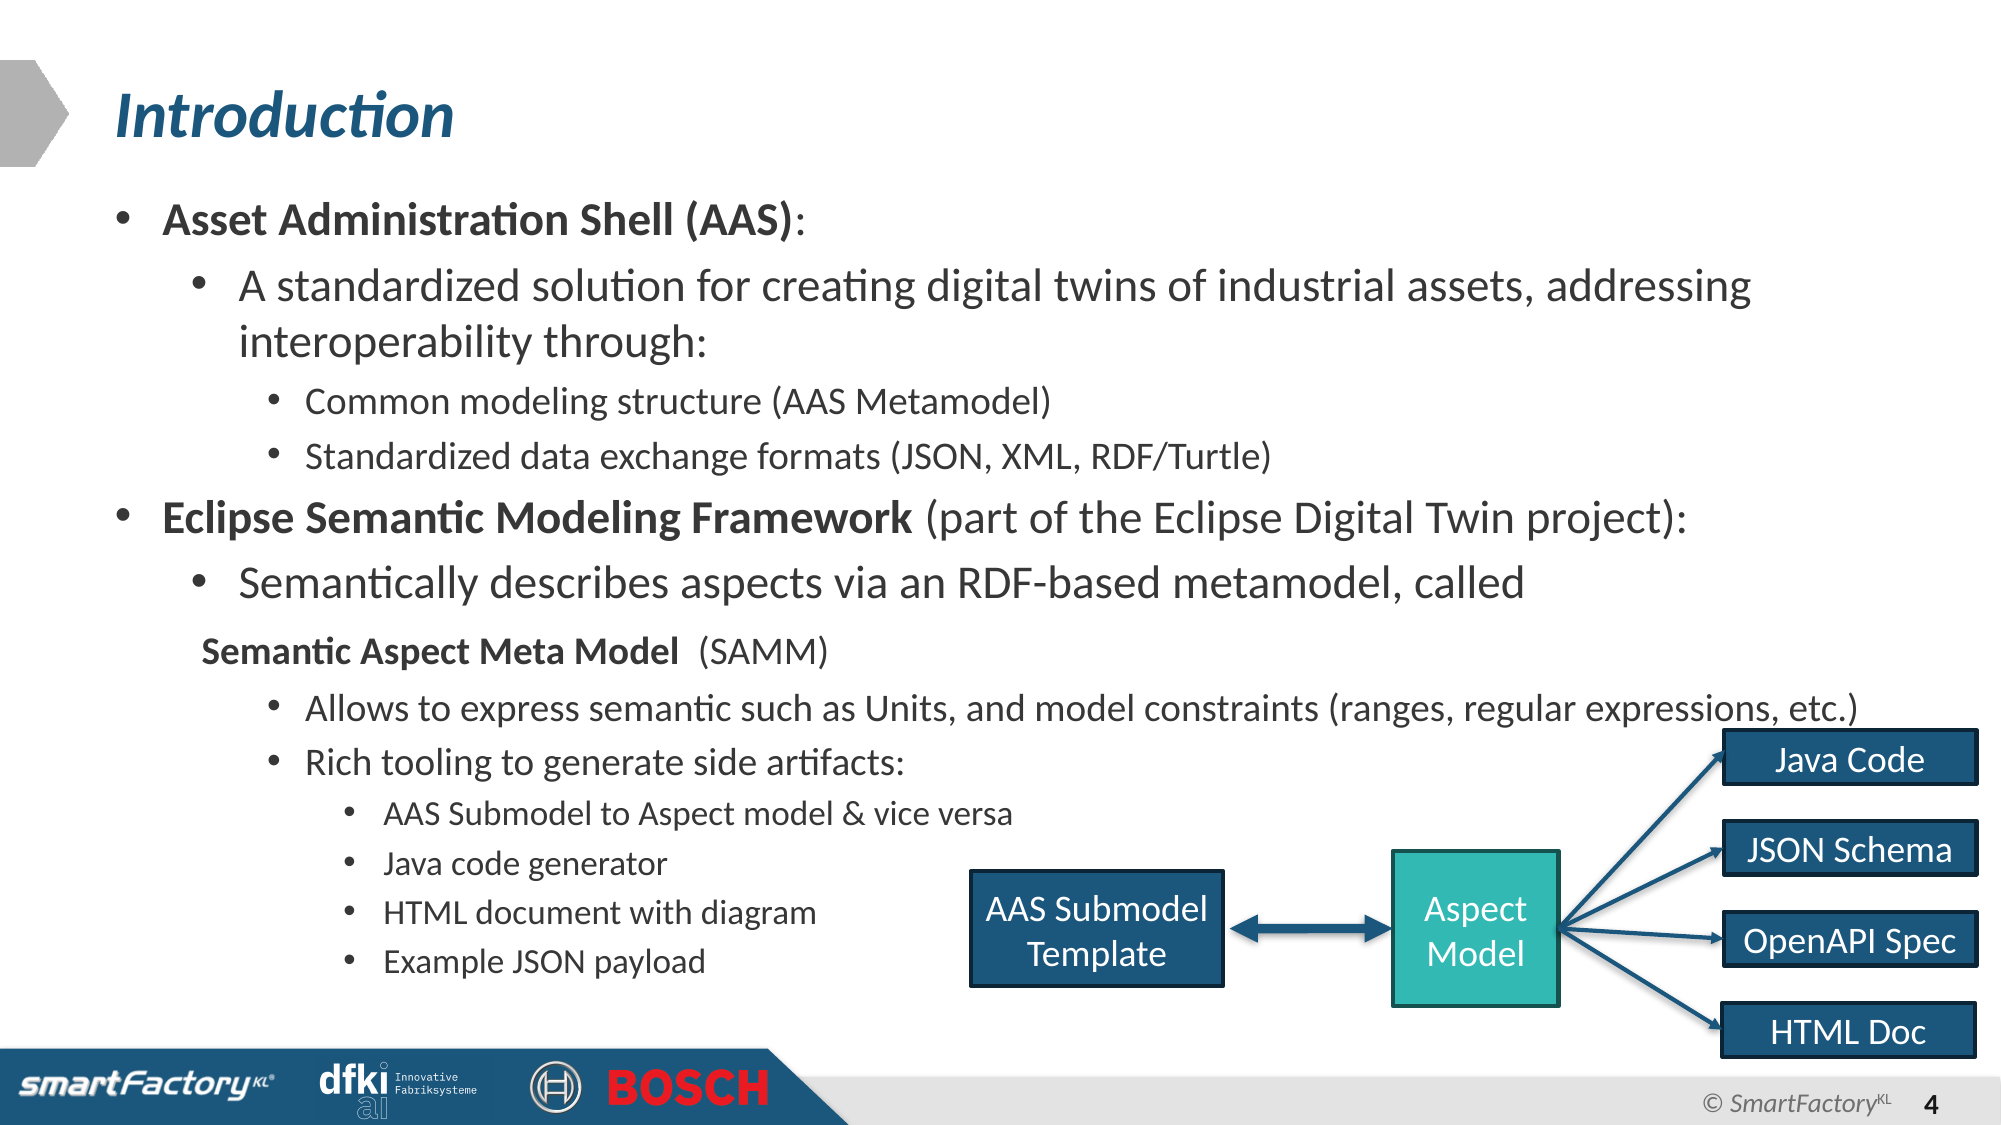

# Introduction
Asset Administration Shell (AAS):
A standardized solution for creating digital twins of industrial assets, addressing interoperability through:
Common modeling structure (AAS Metamodel)
Standardized data exchange formats (JSON, XML, RDF/Turtle)
Eclipse Semantic Modeling Framework (part of the Eclipse Digital Twin project):
Semantically describes aspects via an RDF-based metamodel, called
 Semantic Aspect Meta Model  (SAMM)
Allows to express semantic such as Units, and model constraints (ranges, regular expressions, etc.)
Rich tooling to generate side artifacts:
AAS Submodel to Aspect model & vice versa
Java code generator
HTML document with diagram
Example JSON payload
Java Code
JSON Schema
Aspect
Model
AAS Submodel
Template
OpenAPI Spec
HTML Doc